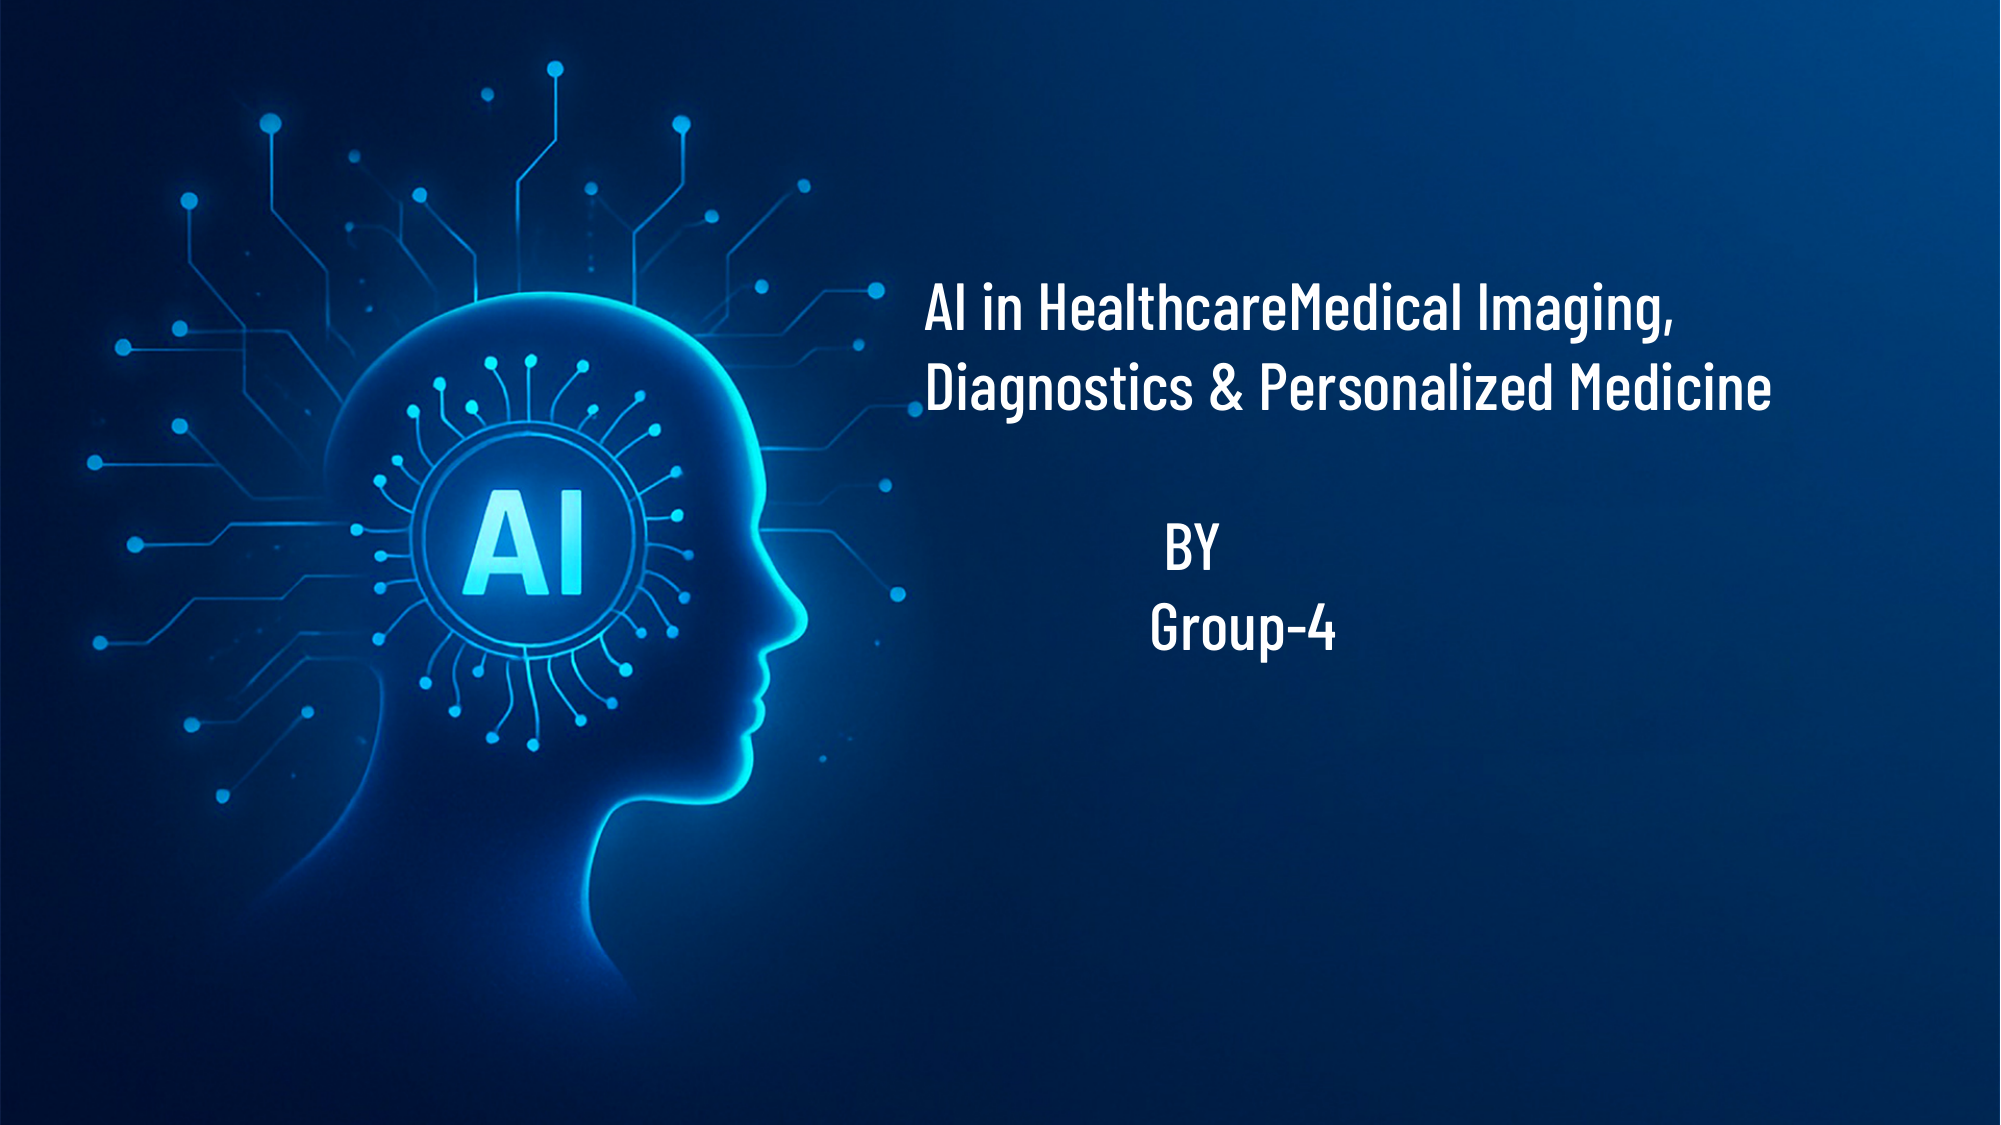

AI in HealthcareMedical Imaging, Diagnostics & Personalized Medicine

                  BY
                 Group-4